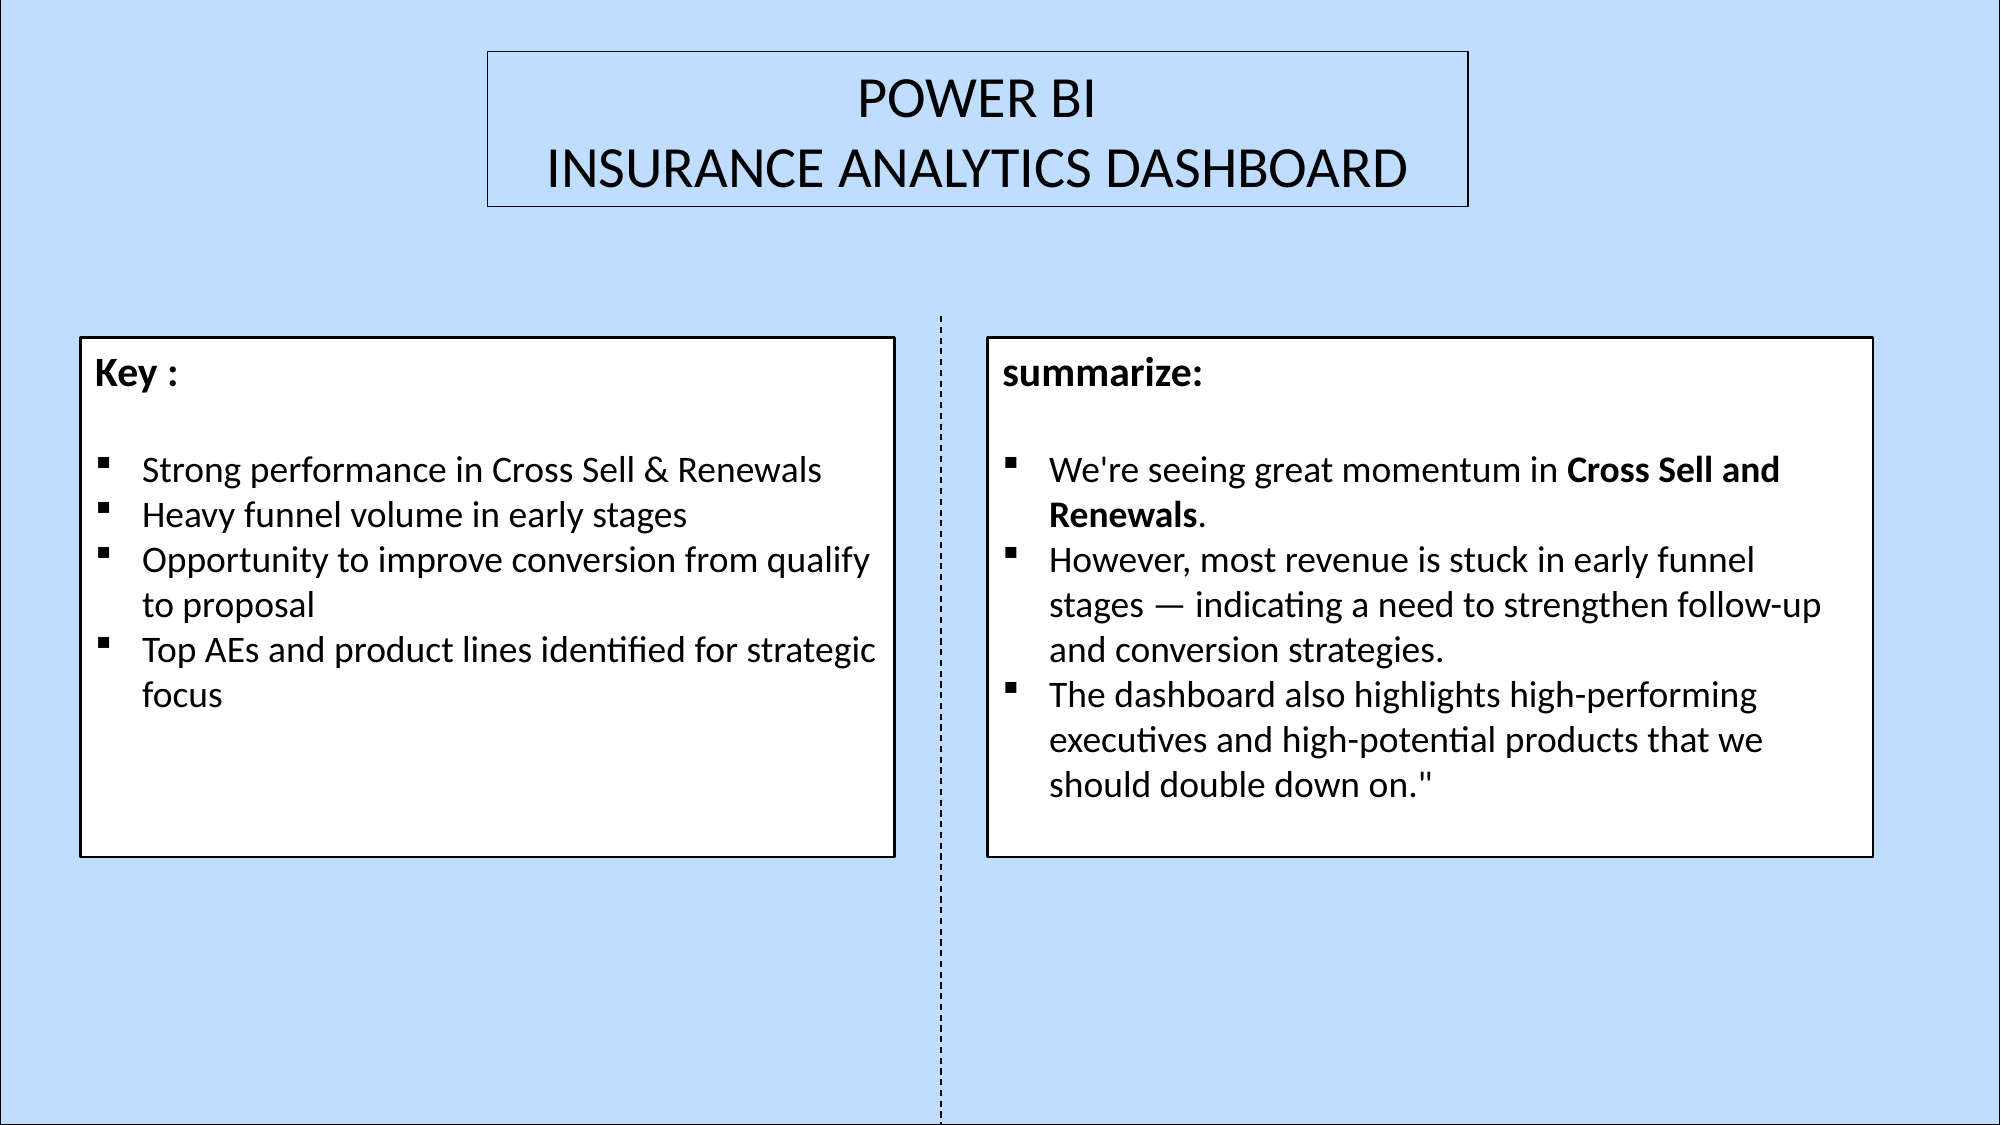

POWER BI
INSURANCE ANALYTICS DASHBOARD
Key :

Strong performance in Cross Sell & Renewals
Heavy funnel volume in early stages
Opportunity to improve conversion from qualify to proposal
Top AEs and product lines identified for strategic focus

summarize:

We're seeing great momentum in Cross Sell and Renewals.
However, most revenue is stuck in early funnel stages — indicating a need to strengthen follow-up and conversion strategies.
The dashboard also highlights high-performing executives and high-potential products that we should double down on."